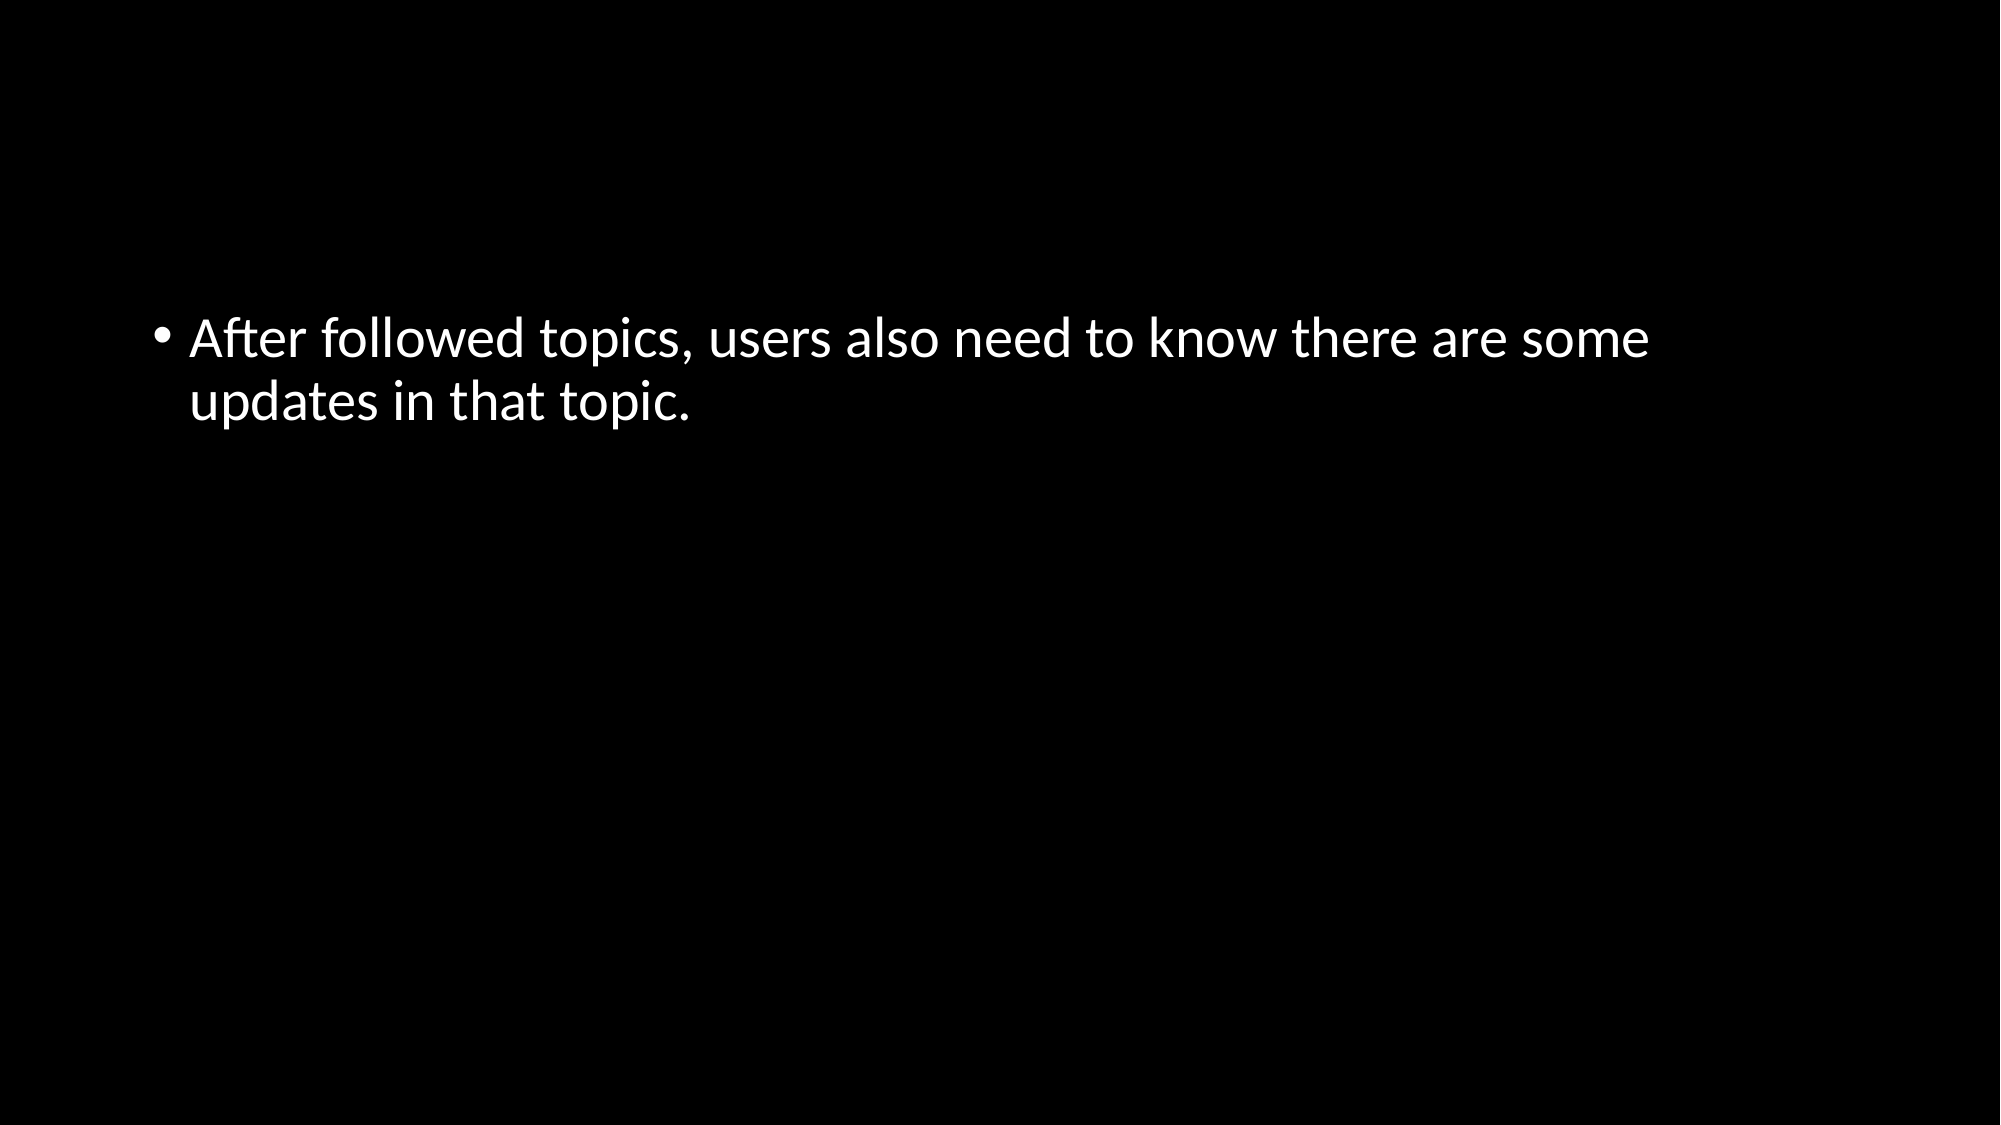

#
After followed topics, users also need to know there are some updates in that topic.